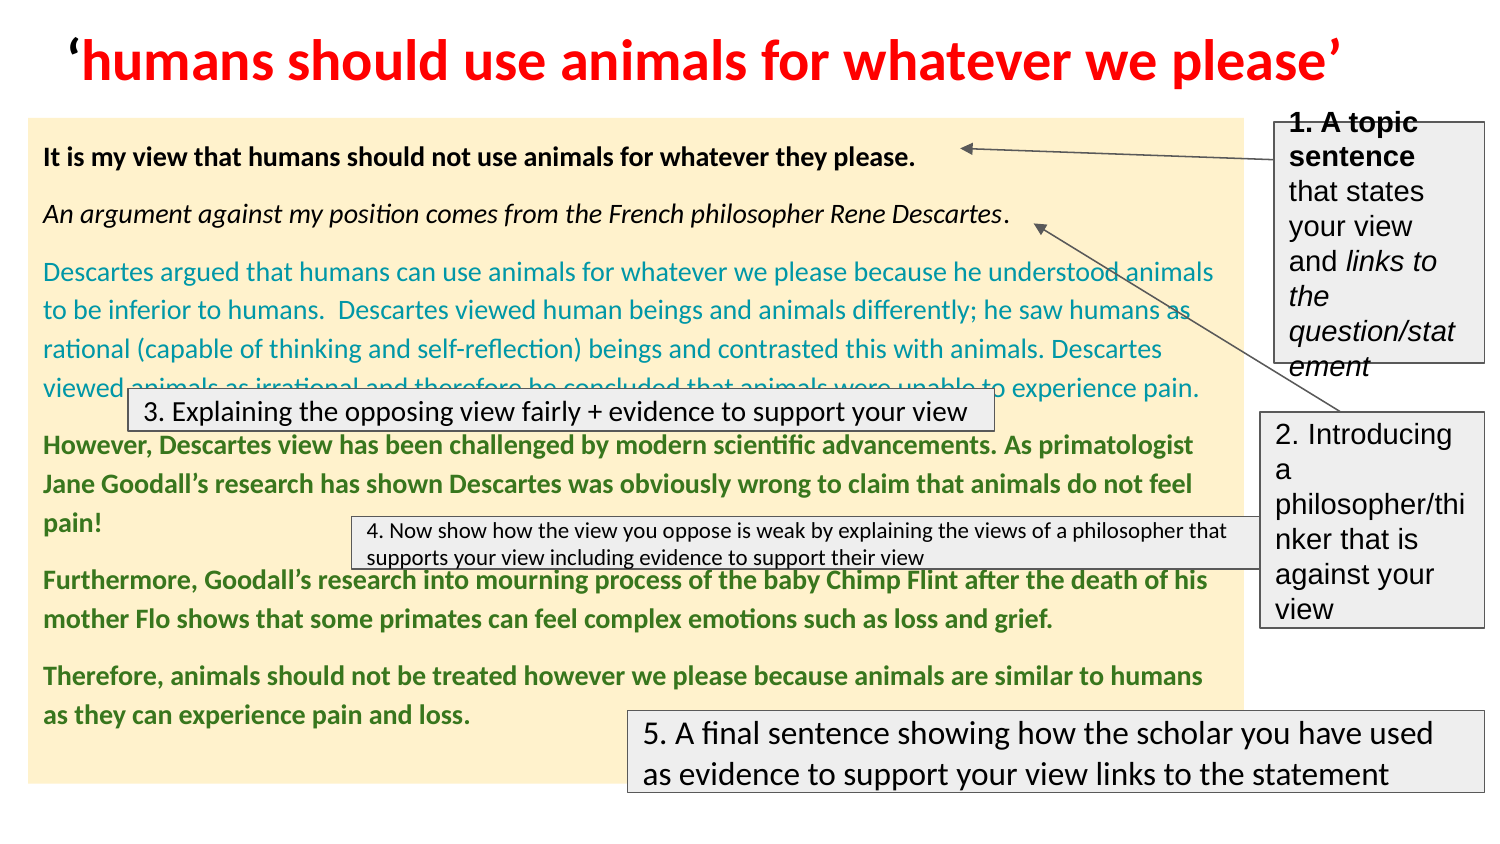

# ‘humans should use animals for whatever we please’
It is my view that humans should not use animals for whatever they please.
An argument against my position comes from the French philosopher Rene Descartes.
Descartes argued that humans can use animals for whatever we please because he understood animals to be inferior to humans.  Descartes viewed human beings and animals differently; he saw humans as rational (capable of thinking and self-reflection) beings and contrasted this with animals. Descartes viewed animals as irrational and therefore he concluded that animals were unable to experience pain.
However, Descartes view has been challenged by modern scientific advancements. As primatologist Jane Goodall’s research has shown Descartes was obviously wrong to claim that animals do not feel pain!
Furthermore, Goodall’s research into mourning process of the baby Chimp Flint after the death of his mother Flo shows that some primates can feel complex emotions such as loss and grief.
Therefore, animals should not be treated however we please because animals are similar to humans as they can experience pain and loss.
1. A topic sentence that states your view and links to the question/statement
3. Explaining the opposing view fairly + evidence to support your view
2. Introducing a philosopher/thinker that is against your view
4. Now show how the view you oppose is weak by explaining the views of a philosopher that supports your view including evidence to support their view
5. A final sentence showing how the scholar you have used as evidence to support your view links to the statement